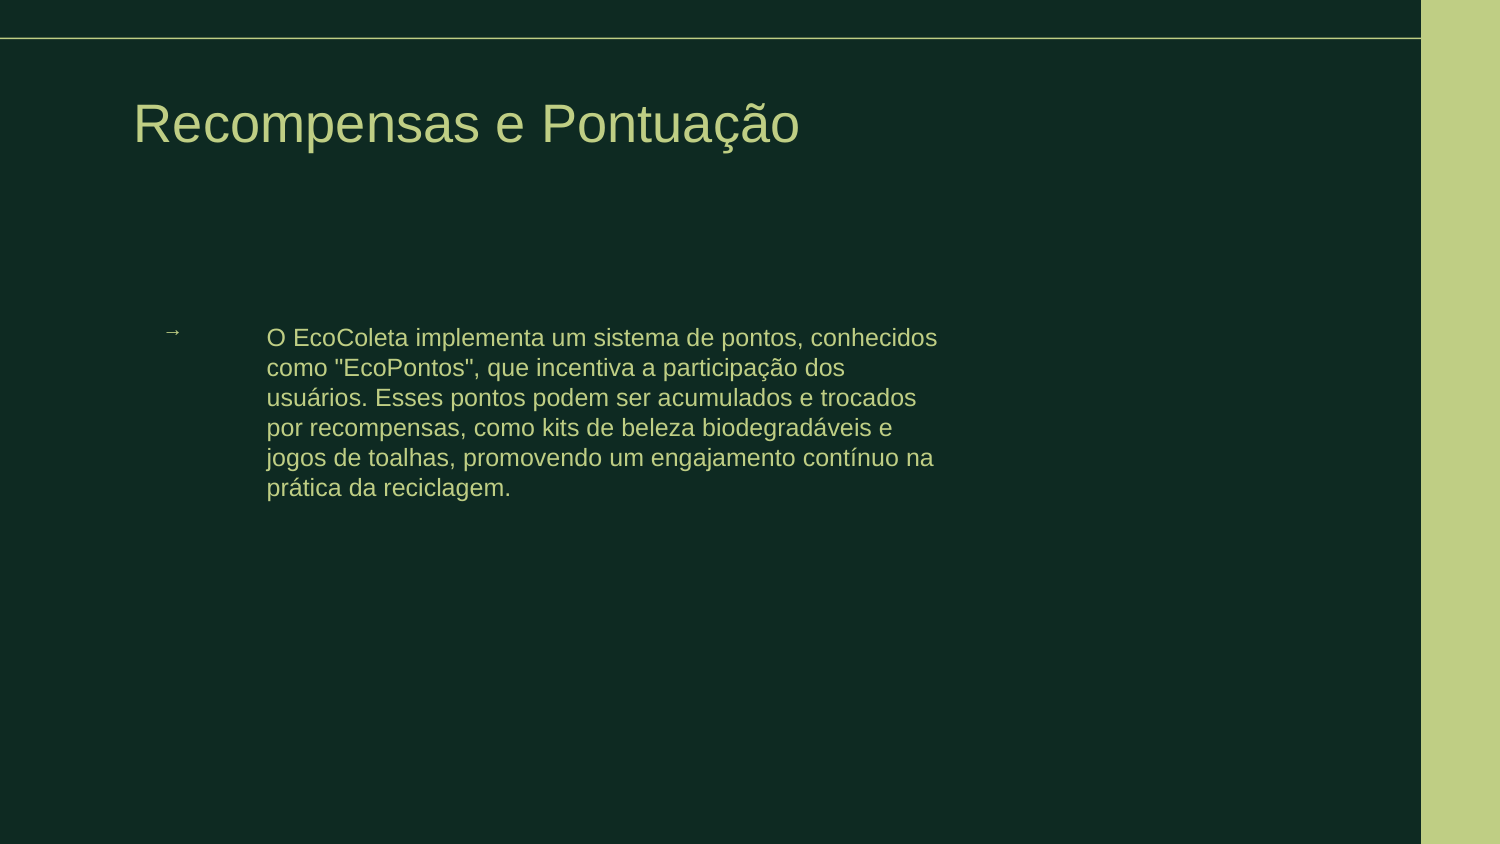

# Recompensas e Pontuação
O EcoColeta implementa um sistema de pontos, conhecidos como "EcoPontos", que incentiva a participação dos usuários. Esses pontos podem ser acumulados e trocados por recompensas, como kits de beleza biodegradáveis e jogos de toalhas, promovendo um engajamento contínuo na prática da reciclagem.
→